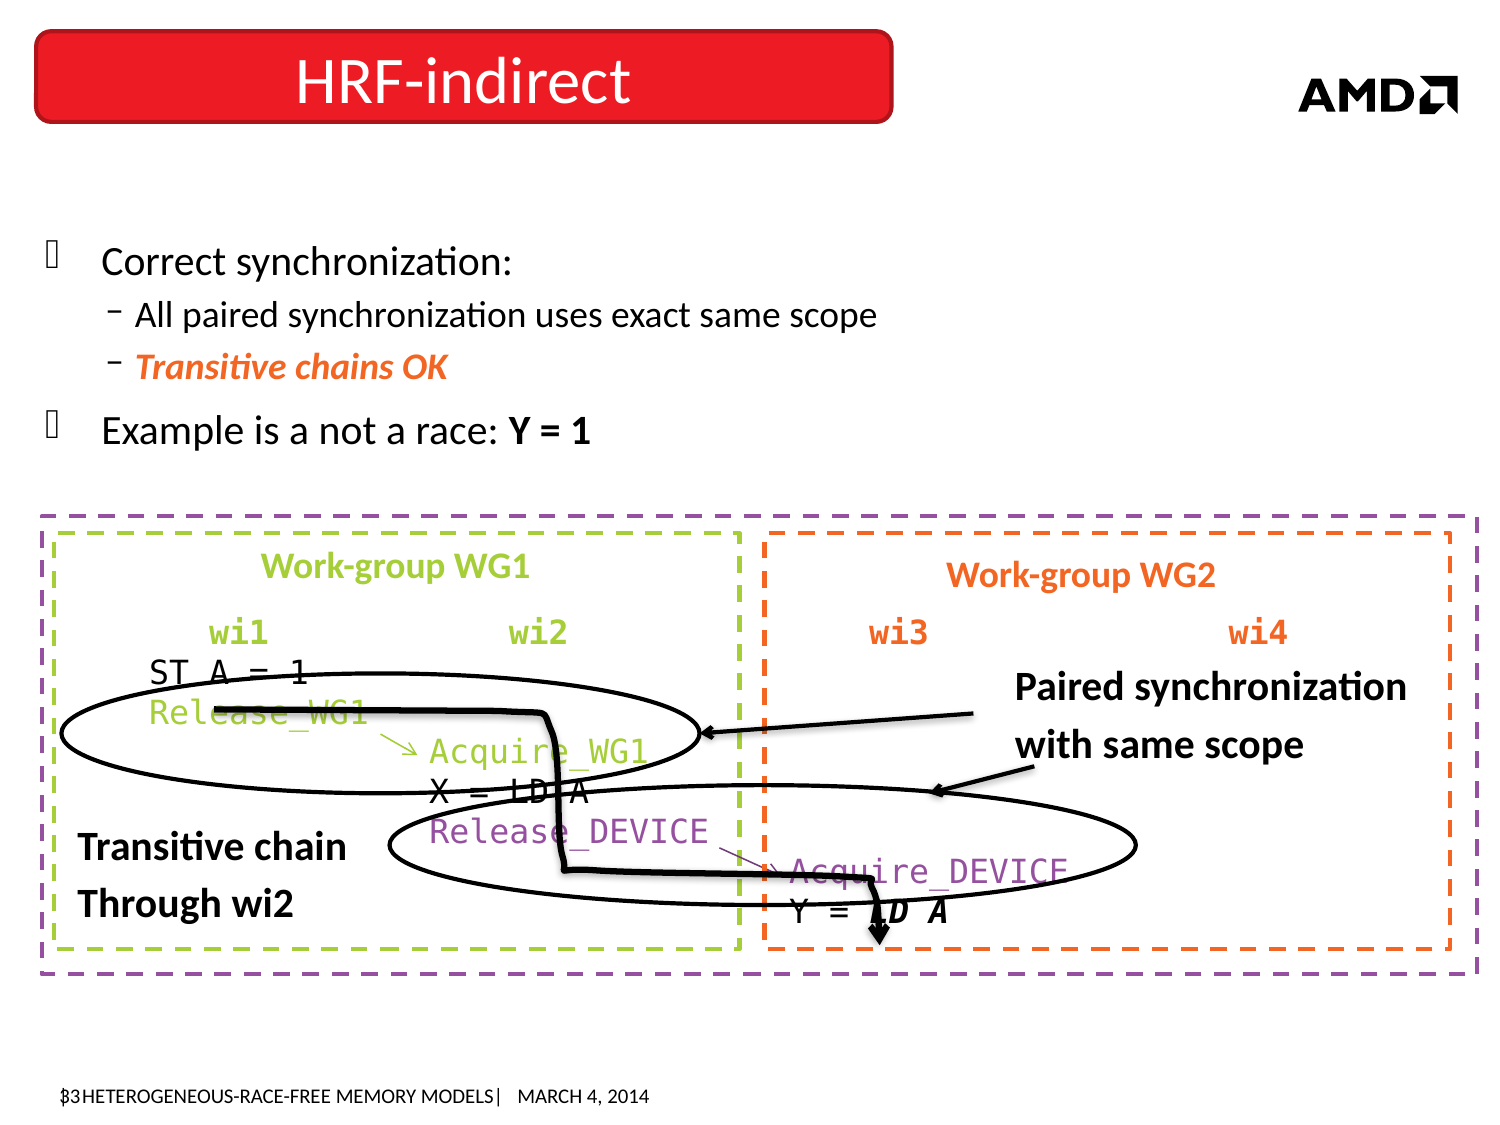

HRF-indirect
Correct synchronization:
All paired synchronization uses exact same scope
Transitive chains OK
Example is a not a race: Y = 1

Work-group WG1
Work-group WG2
   wi1            wi2               wi3               wi4
ST A = 1
Release_WG1
              Acquire_WG1
              X = LD A
              Release_DEVICE
                                Acquire_DEVICE
                                Y = LD A

Paired synchronization
with same scope

Transitive chain
Through wi2